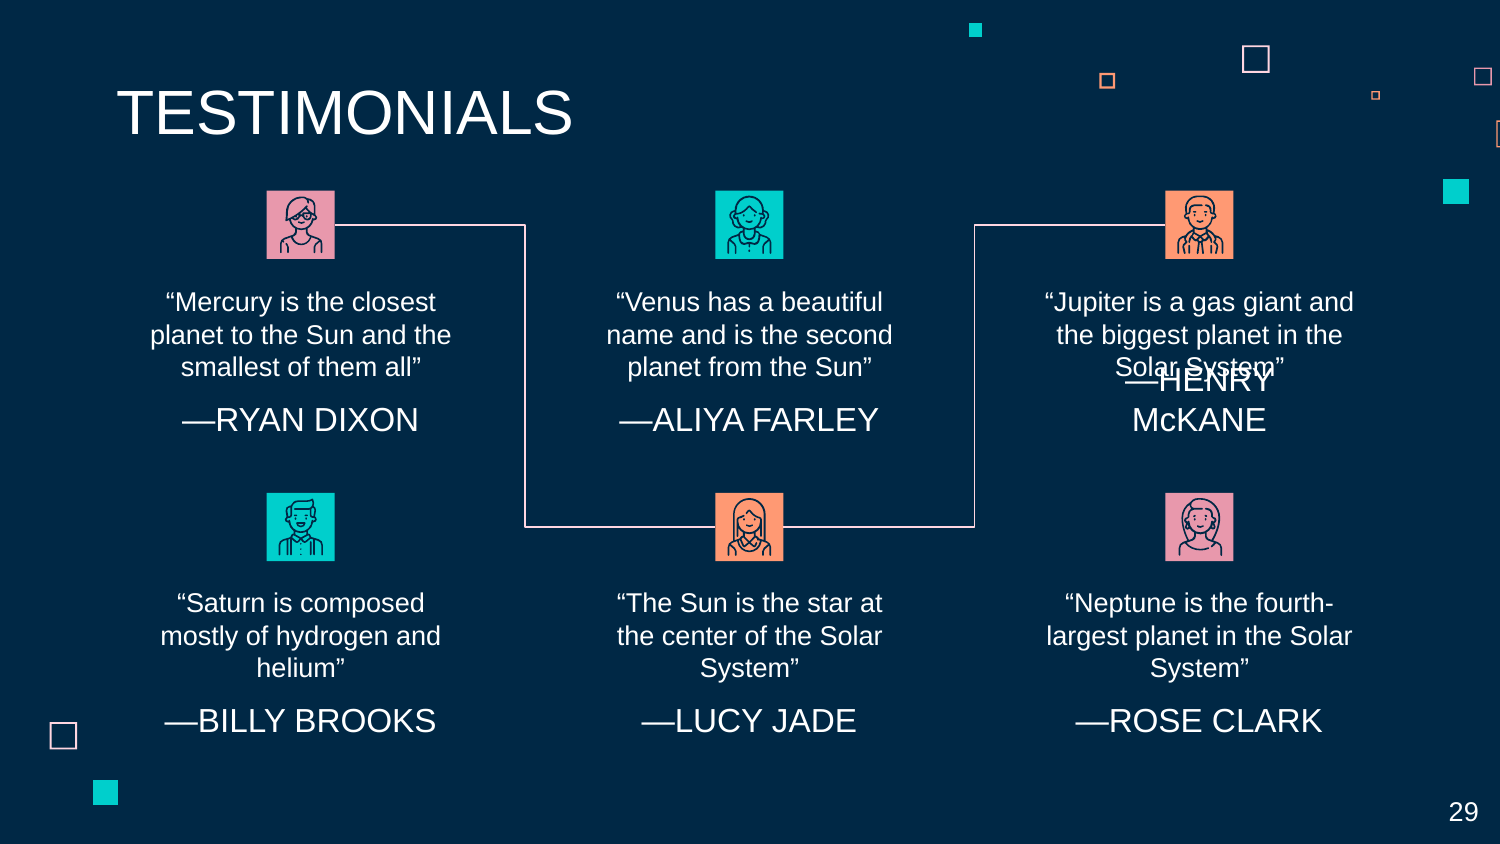

TESTIMONIALS

“Mercury is the closest planet to the Sun and the smallest of them all”
“Jupiter is a gas giant and the biggest planet in the Solar System”
“Venus has a beautiful name and is the second planet from the Sun”
# —RYAN DIXON
—ALIYA FARLEY
—HENRY McKANE

“Saturn is composed mostly of hydrogen and helium”
“The Sun is the star at the center of the Solar System”
“Neptune is the fourth-largest planet in the Solar System”
—BILLY BROOKS
—LUCY JADE
—ROSE CLARK
29